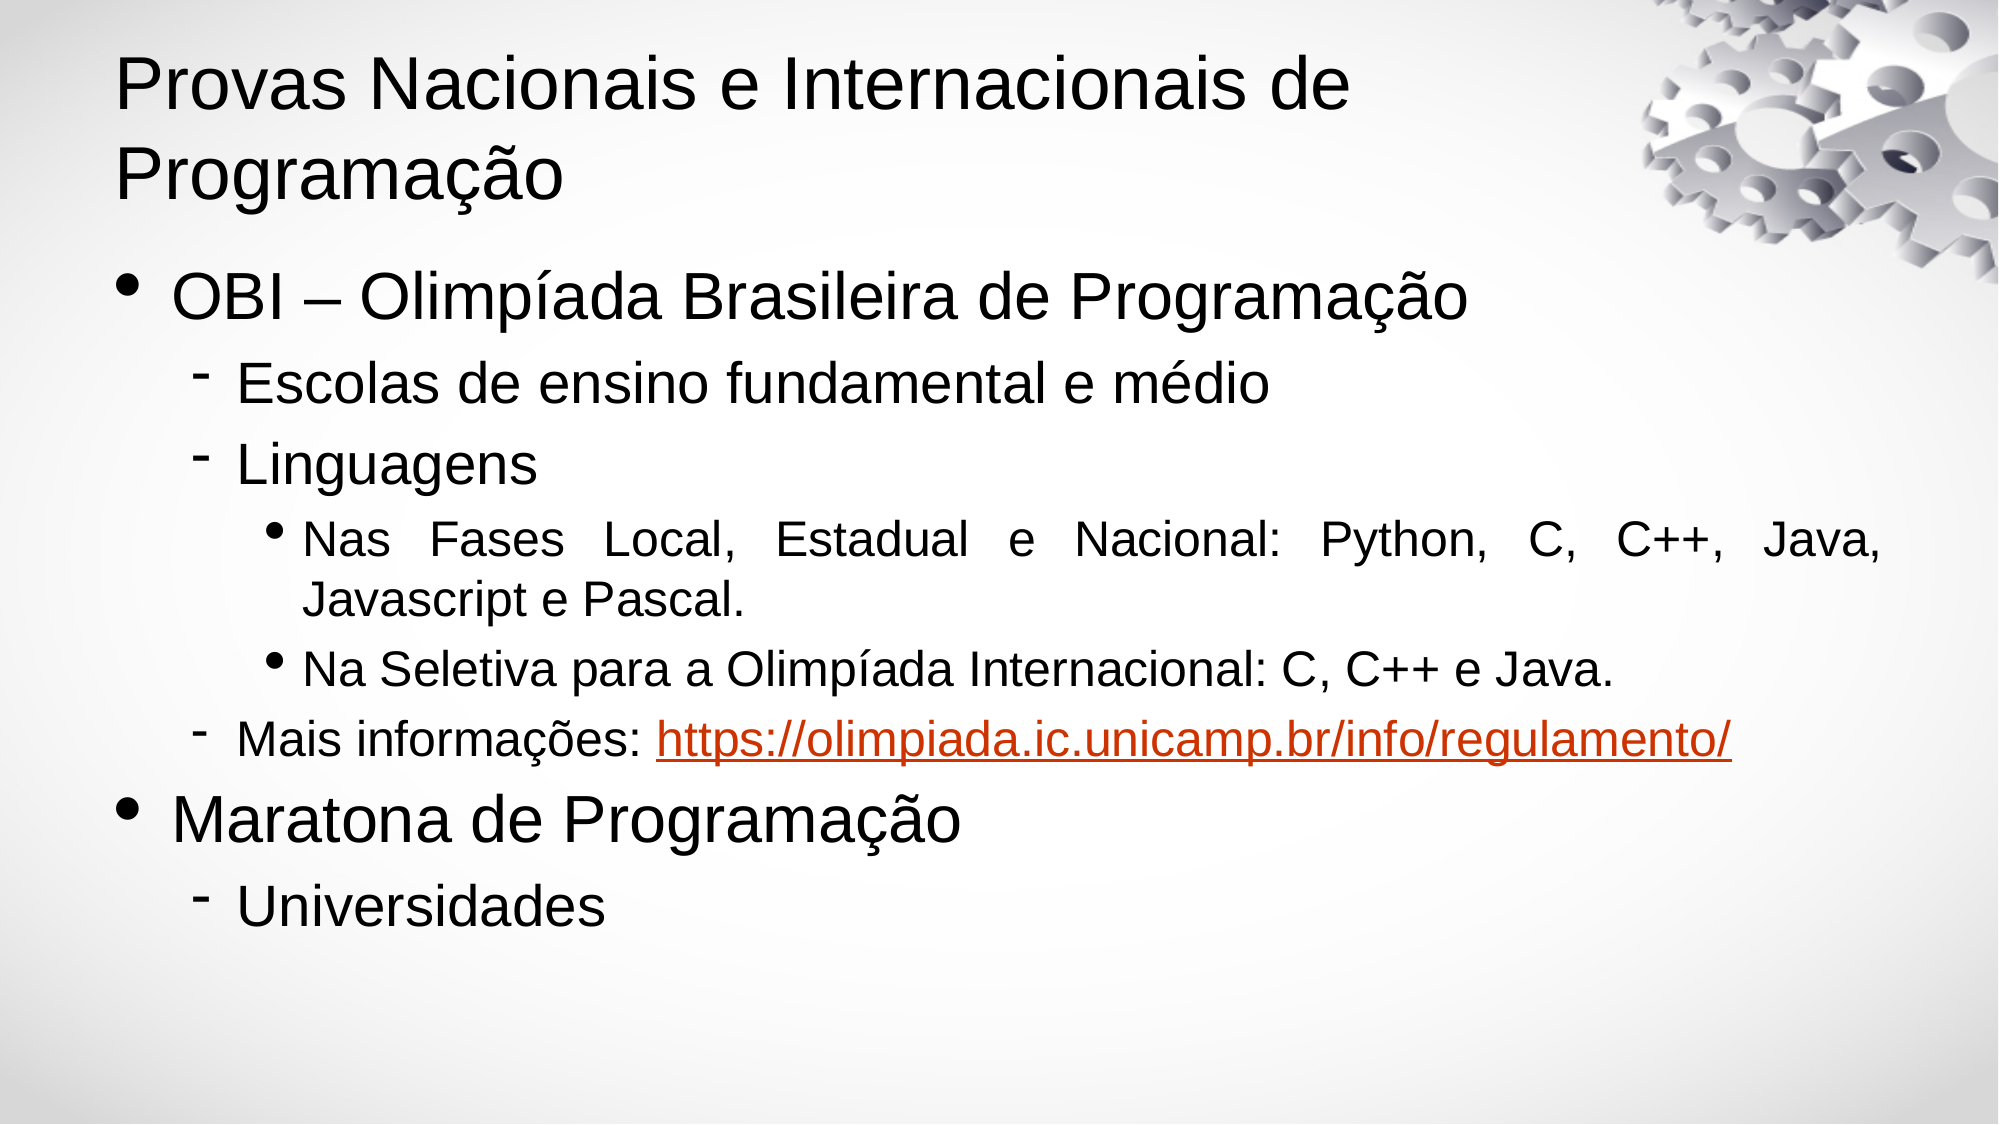

Provas Nacionais e Internacionais de
Programação
OBI – Olimpíada Brasileira de Programação
Escolas de ensino fundamental e médio
Linguagens
Nas Fases Local, Estadual e Nacional: Python, C, C++, Java, Javascript e Pascal.
Na Seletiva para a Olimpíada Internacional: C, C++ e Java.
Mais informações: https://olimpiada.ic.unicamp.br/info/regulamento/
Maratona de Programação
Universidades